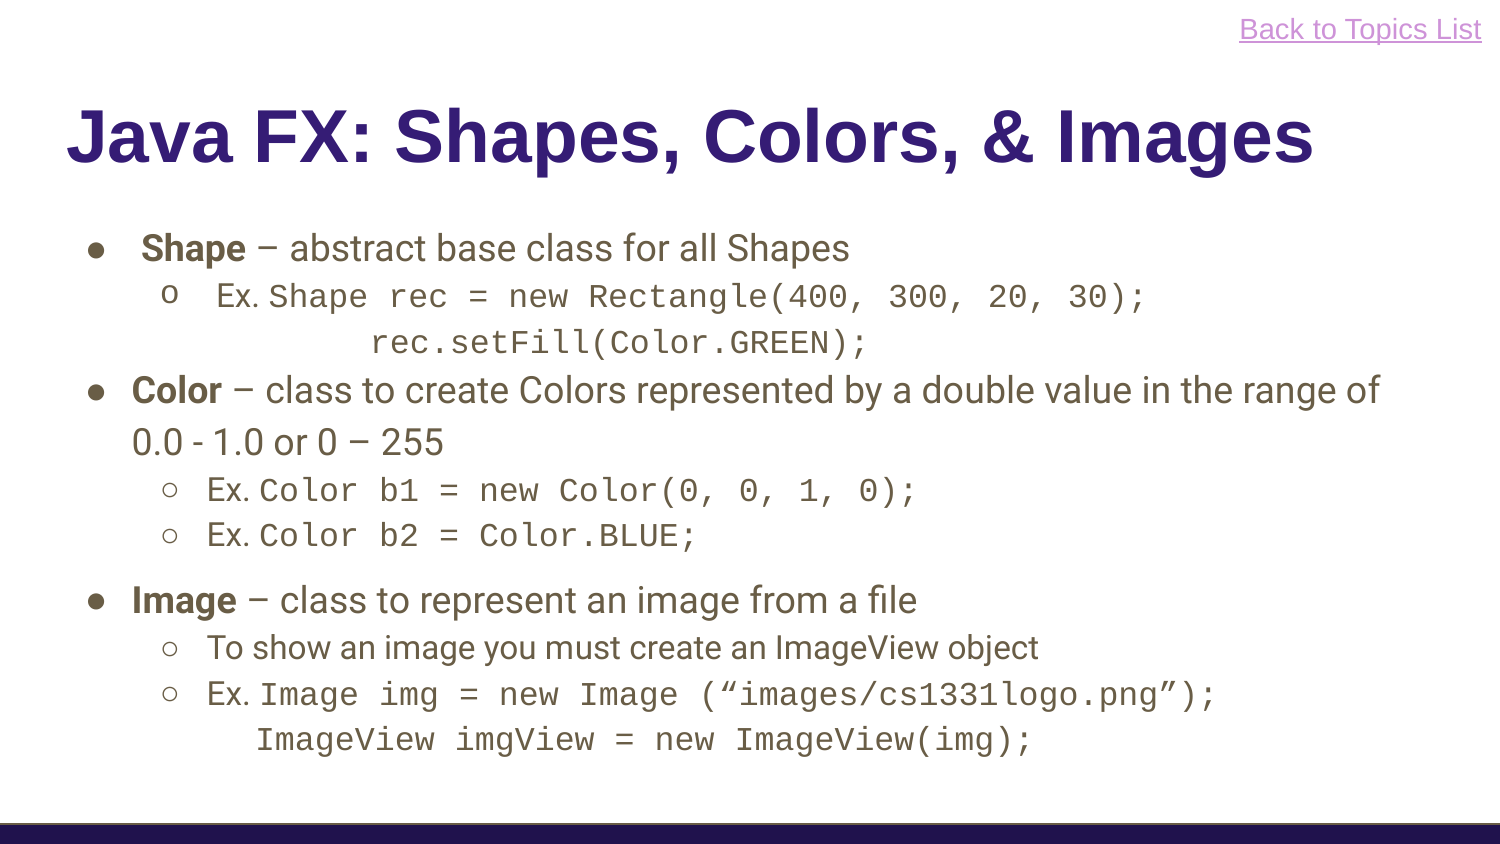

Back to Topics List
# Java FX: Shapes, Colors, & Images
Shape – abstract base class for all Shapes
Ex. Shape rec = new Rectangle(400, 300, 20, 30);
	   rec.setFill(Color.GREEN);
Color – class to create Colors represented by a double value in the range of 0.0 - 1.0 or 0 – 255
Ex. Color b1 = new Color(0, 0, 1, 0);
Ex. Color b2 = Color.BLUE;
Image – class to represent an image from a file
To show an image you must create an ImageView object
Ex. Image img = new Image (“images/cs1331logo.png”);
 ImageView imgView = new ImageView(img);